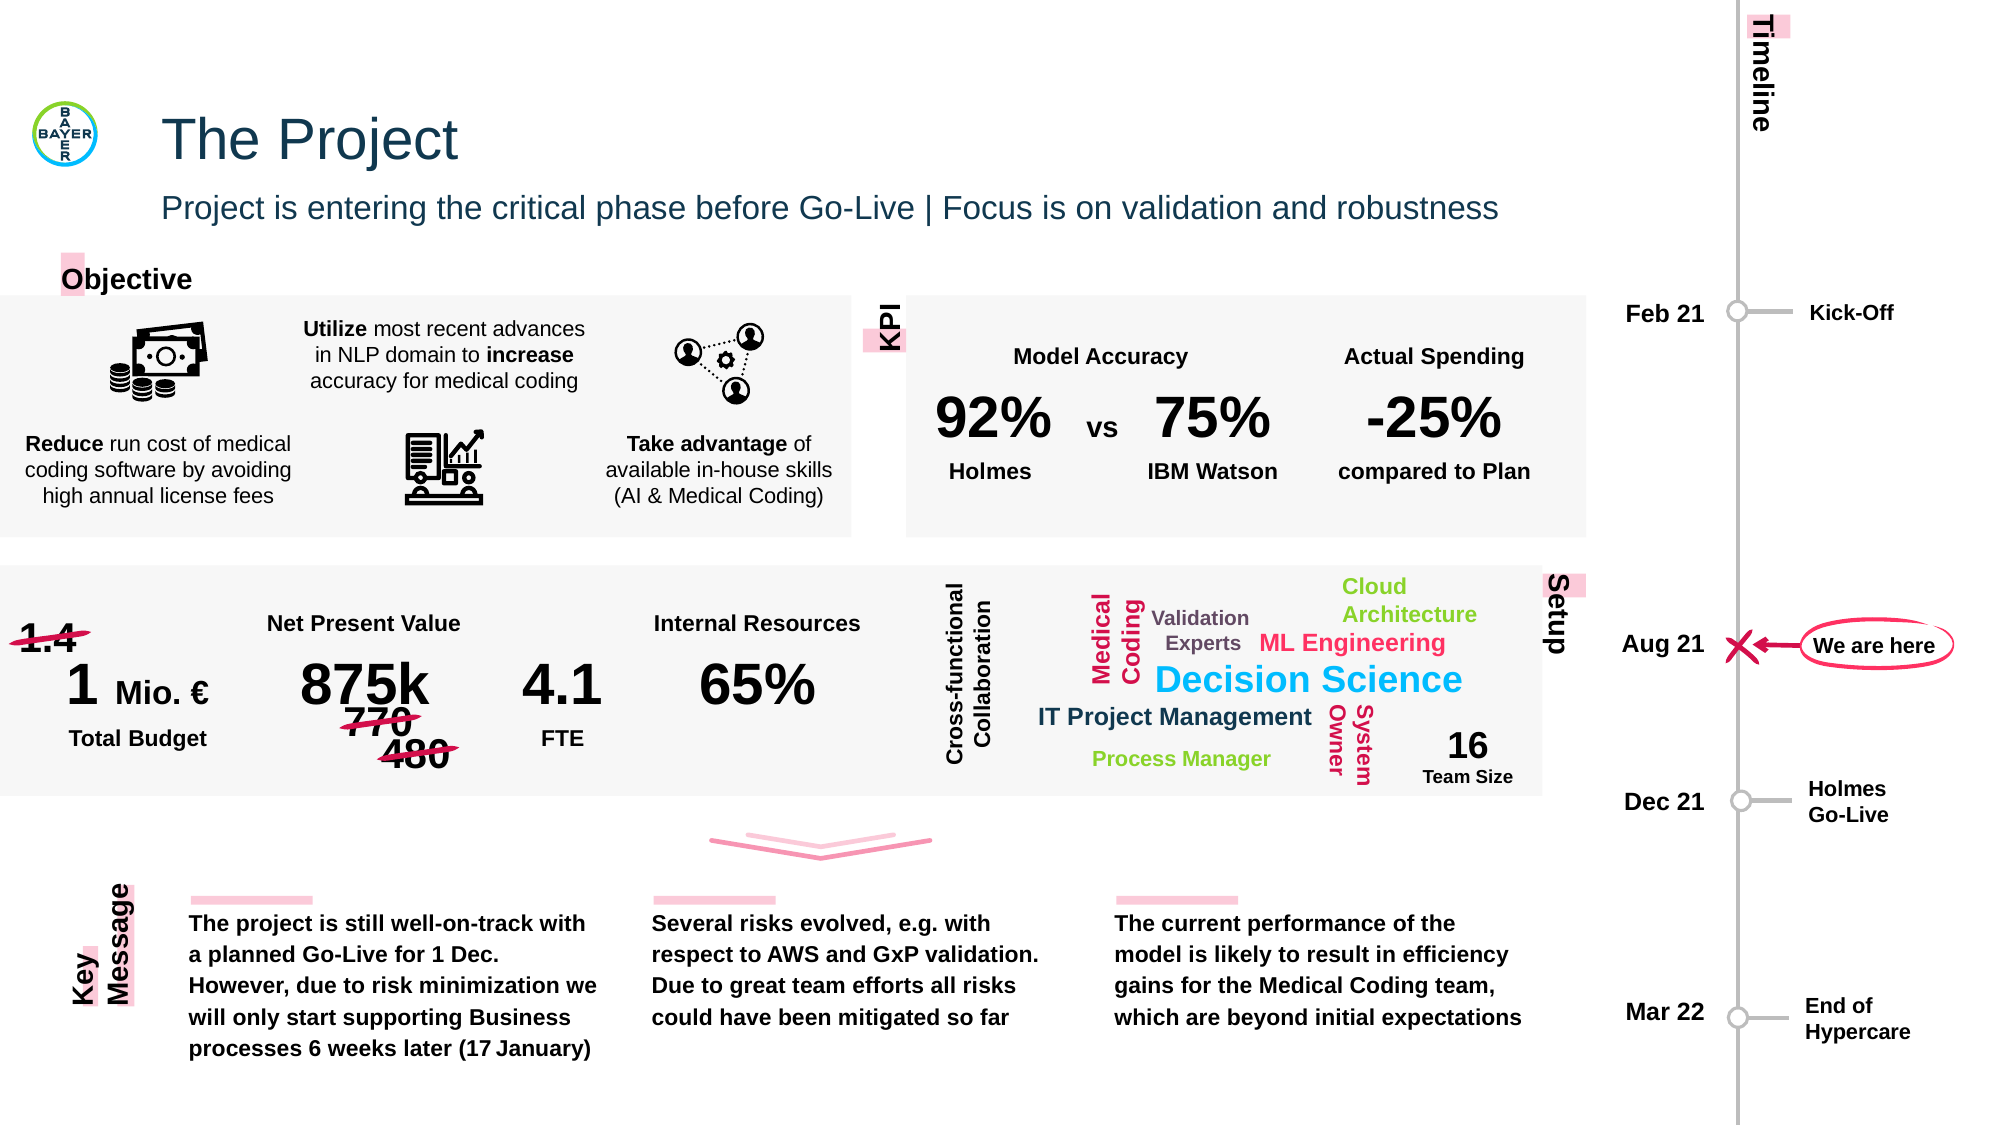

# The Project
Timeline
Project is entering the critical phase before Go-Live | Focus is on validation and robustness

Objective
Kick-Off
Feb 21

KPI
Utilize most recent advances in NLP domain to increase accuracy for medical coding

92%
75%
-25%
Model Accuracy
Actual Spending
vs

Take advantage of available in-house skills (AI & Medical Coding)
Reduce run cost of medical coding software by avoiding high annual license fees

Holmes
IBM Watson
compared to Plan
Cloud
Architecture
Validation
Experts
ML Engineering
Decision Science
IT Project Management
System
Owner
Process Manager
Medical
Coding
1.4

Setup
1 Mio. €
875k
4.1
65%
Net Present Value
Internal Resources

Aug 21
We are here

770
Cross-functional Collaboration
16
480
Total Budget
FTE

Team Size
Dec 21
Holmes
Go-Live

The project is still well-on-track with a planned Go-Live for 1 Dec. However, due to risk minimization we will only start supporting Business processes 6 weeks later (17 January)

Several risks evolved, e.g. with respect to AWS and GxP validation. Due to great team efforts all risks could have been mitigated so far

The current performance of the model is likely to result in efficiency gains for the Medical Coding team, which are beyond initial expectations
Key
Message

Mar 22
End of Hypercare